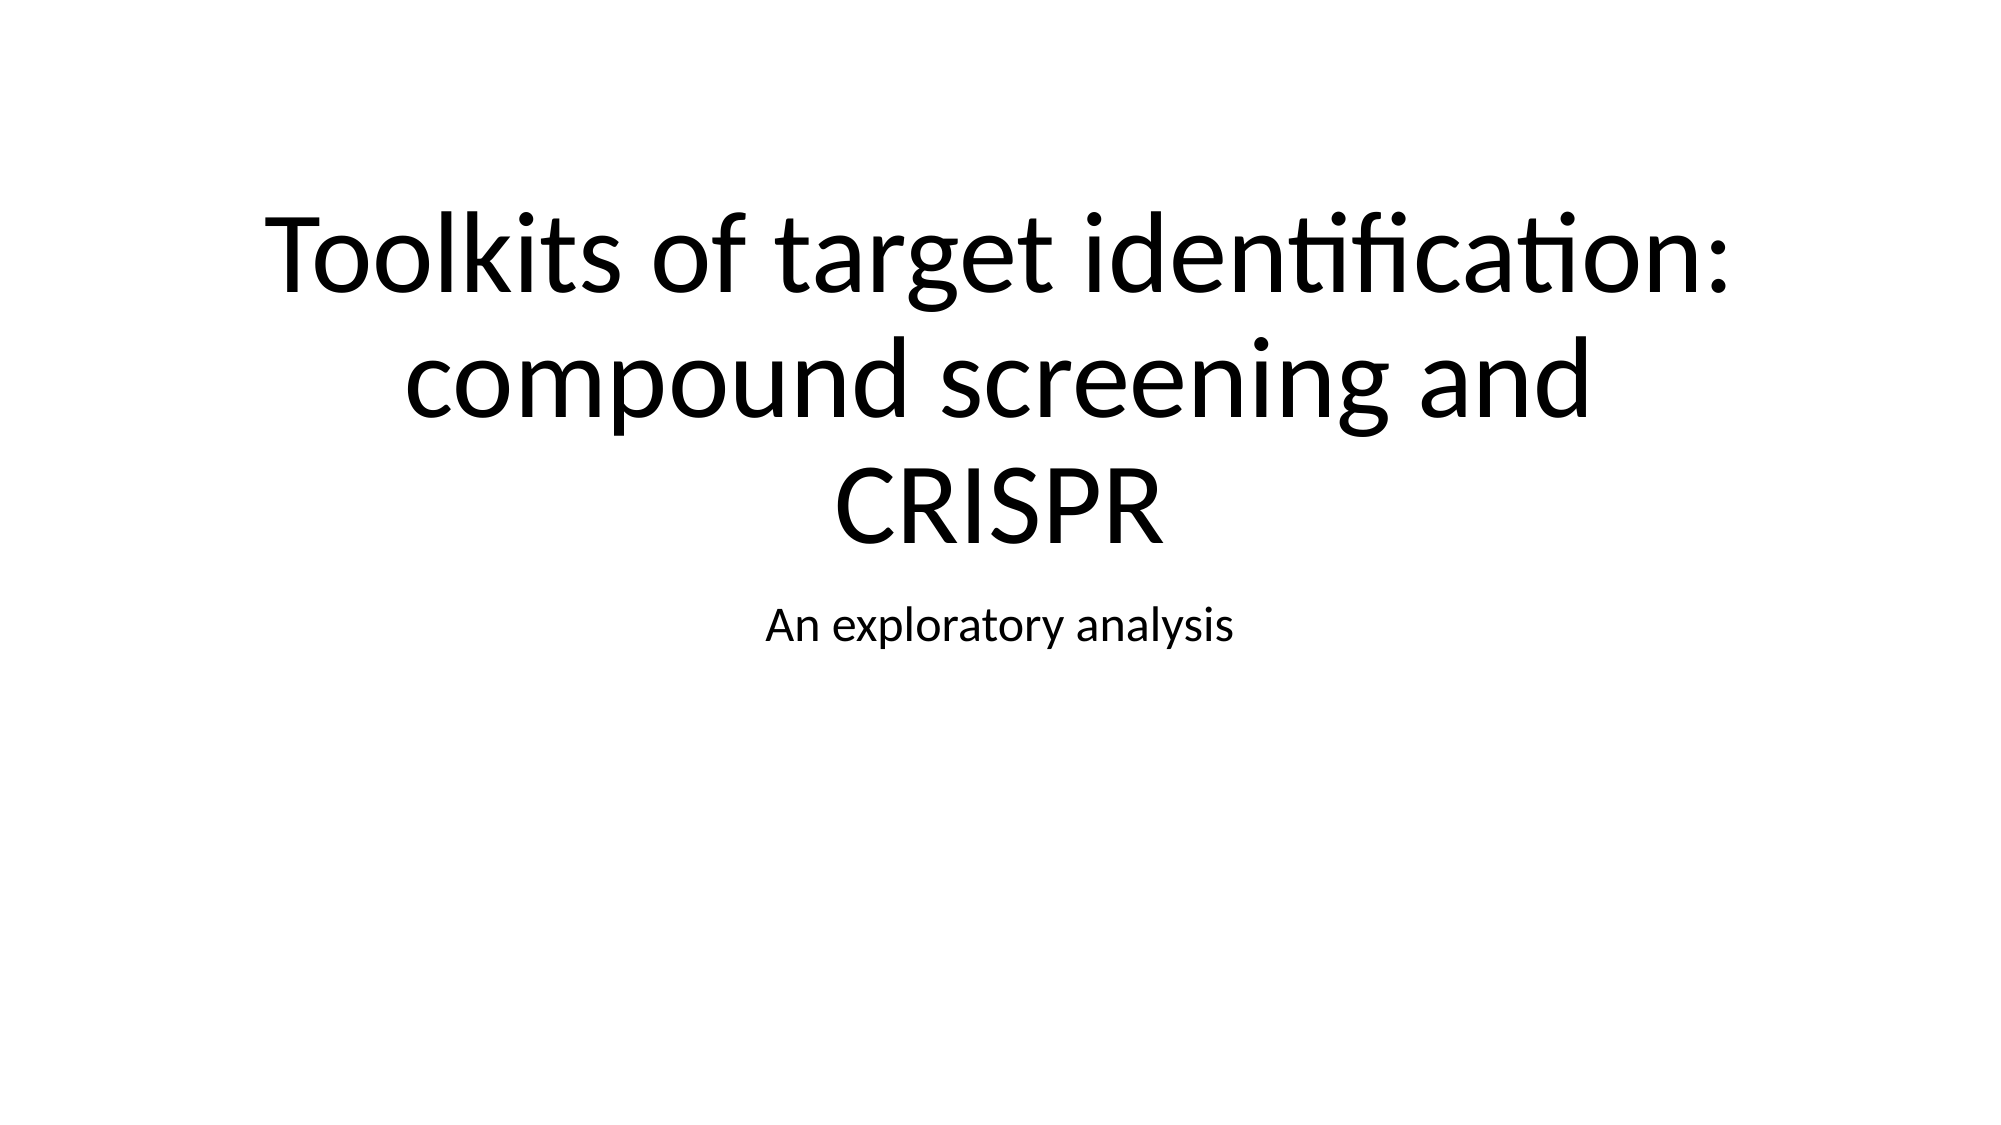

# Toolkits of target identification: compound screening and CRISPR
An exploratory analysis